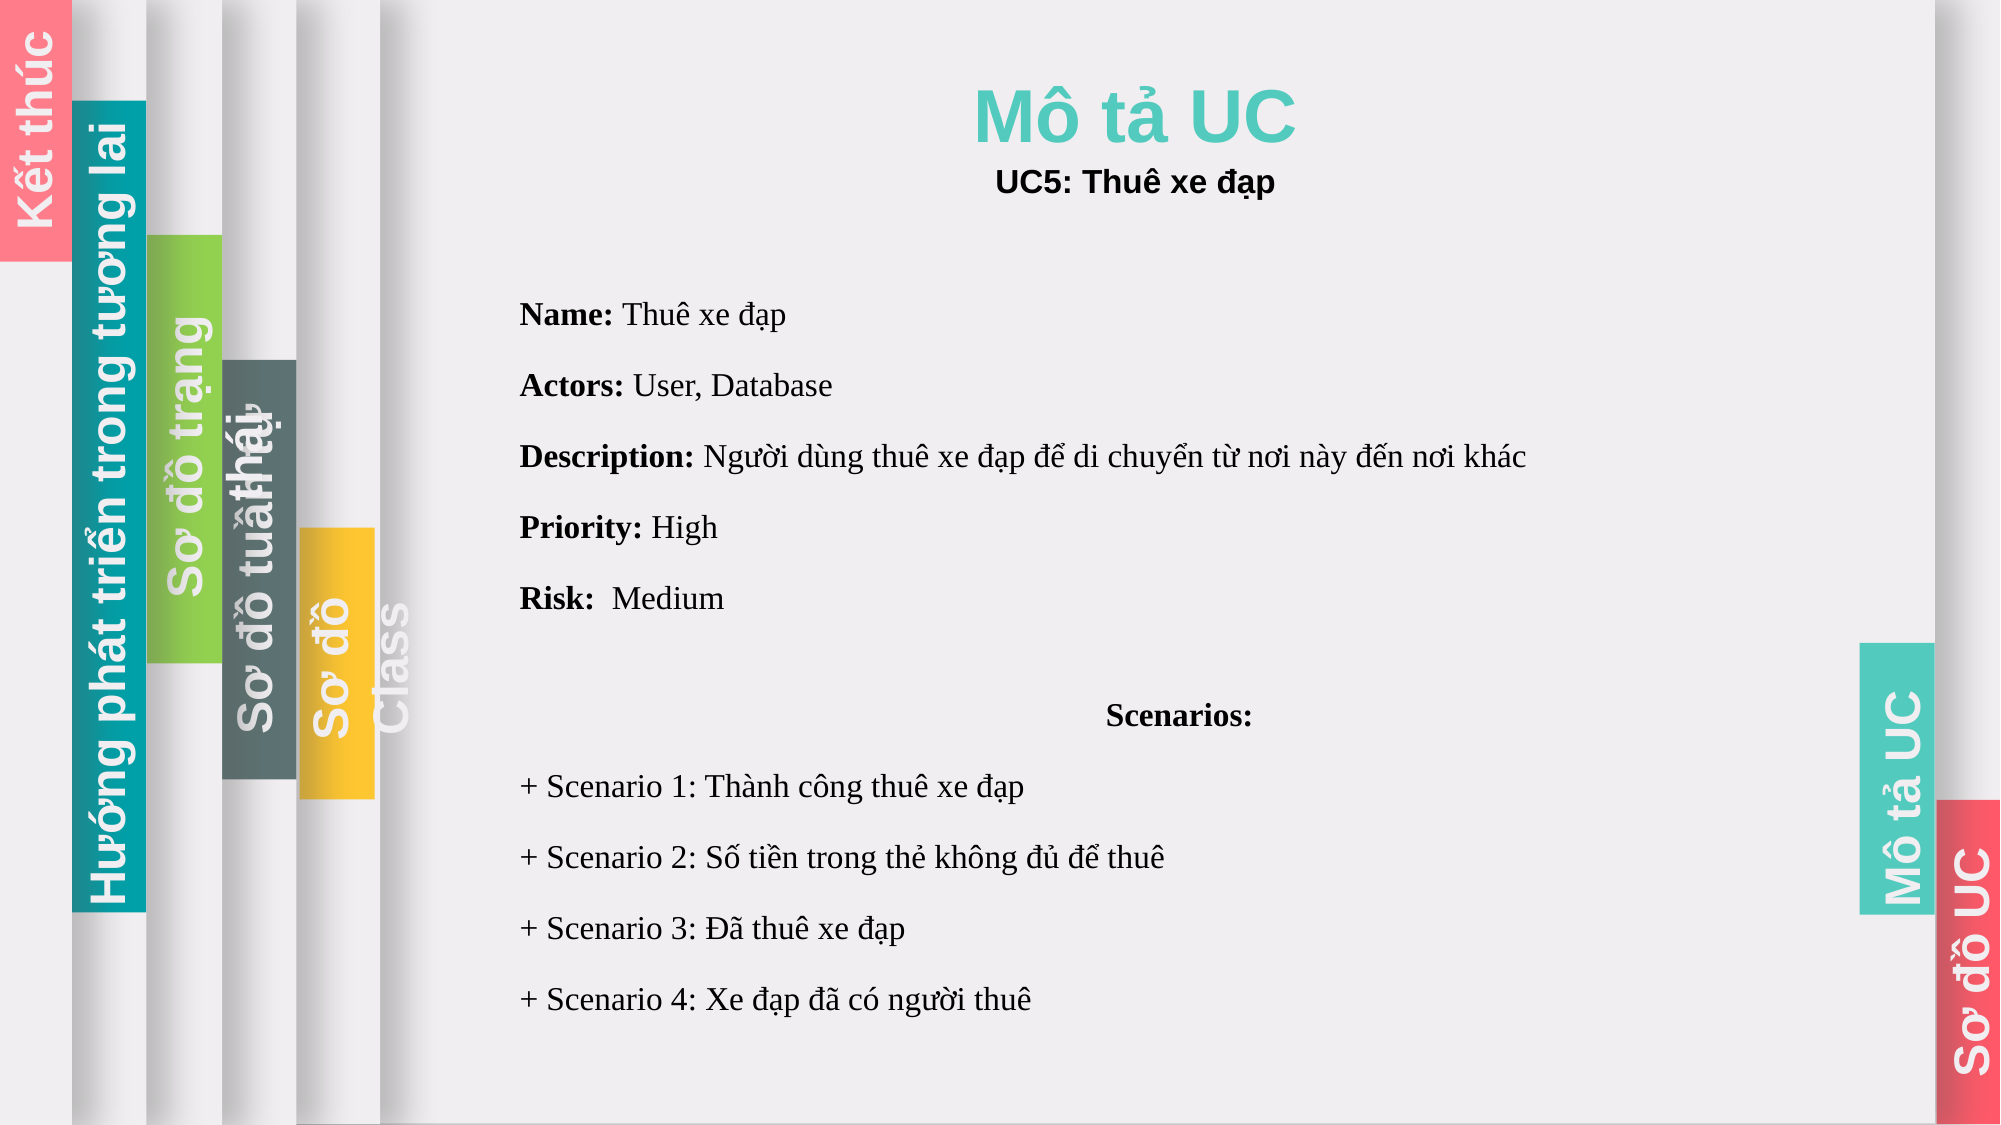

Sơ đồ trạng thái

Sơ đồ tuần tự

Kết thúc

Mô tả UC
UC5: Thuê xe đạp

Name: Thuê xe đạp
Actors: User, Database
Description: Người dùng thuê xe đạp để di chuyển từ nơi này đến nơi khác
Priority: High
Risk:  Medium
Scenarios:
+ Scenario 1: Thành công thuê xe đạp
+ Scenario 2: Số tiền trong thẻ không đủ để thuê
+ Scenario 3: Đã thuê xe đạp
+ Scenario 4: Xe đạp đã có người thuê

Hướng phát triển trong tương lai
Sơ đồ Class
Mô tả UC
Sơ đồ UC